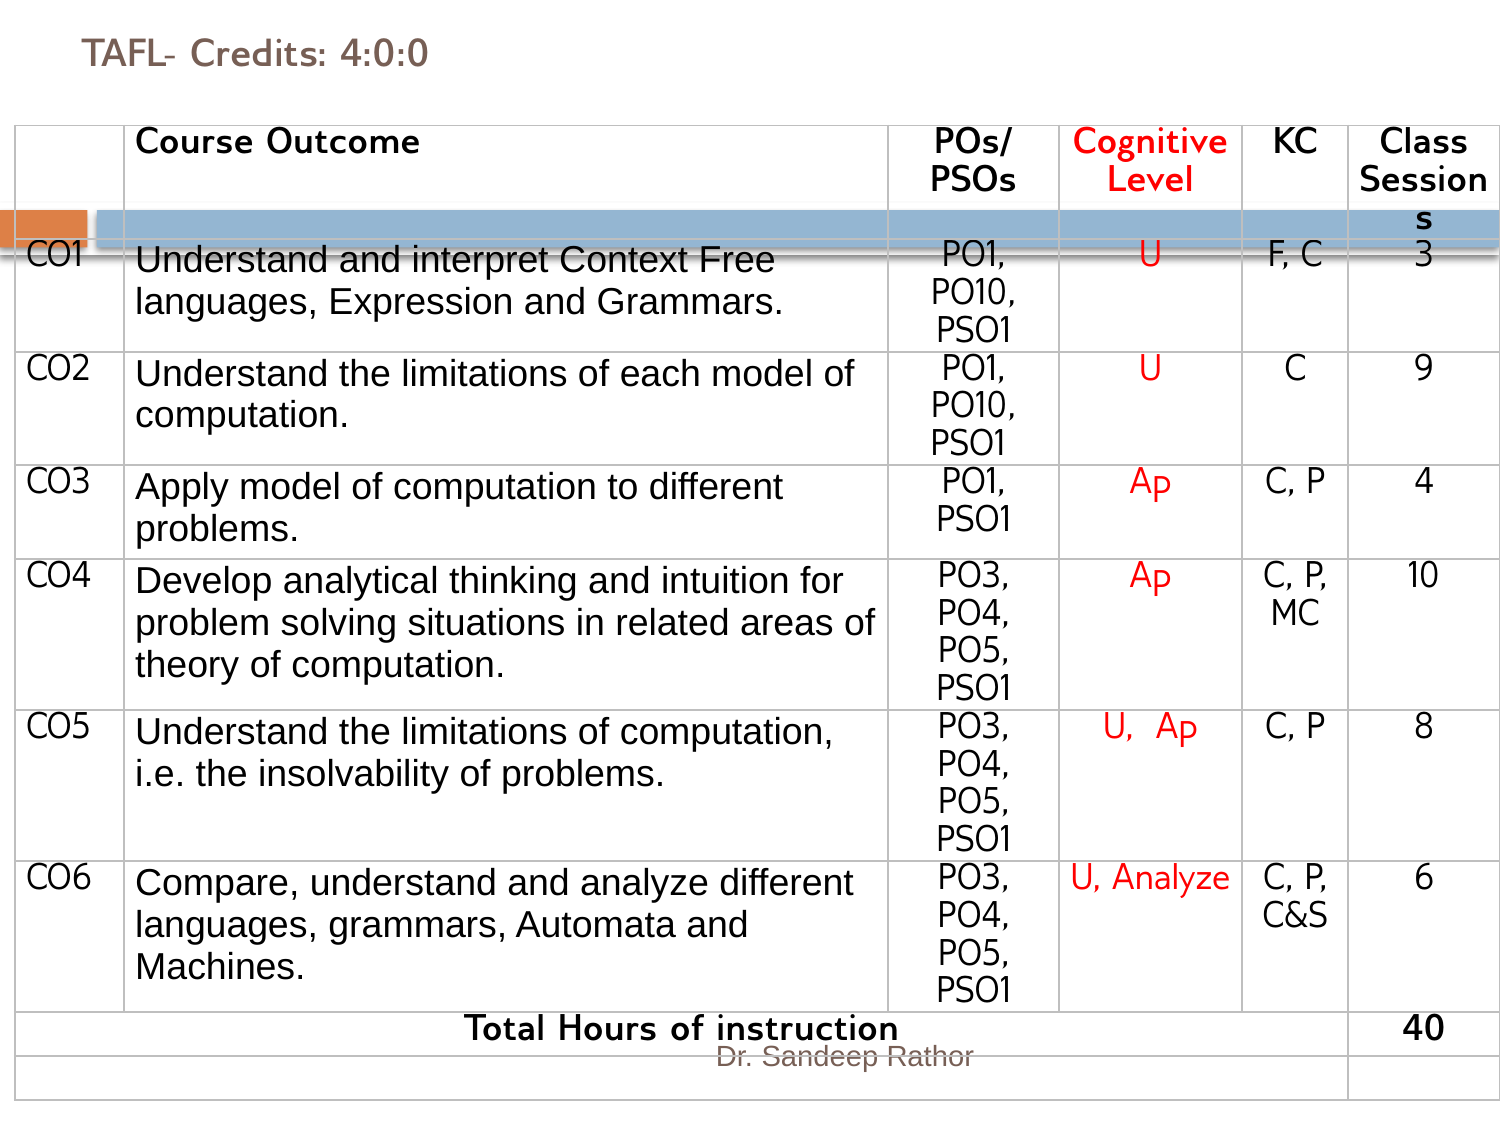

# TAFL- Credits: 4:0:0
|  | Course Outcome | POs/ PSOs | Cognitive Level | KC | Class Sessions |
| --- | --- | --- | --- | --- | --- |
| CO1 | Understand and interpret Context Free languages, Expression and Grammars. | PO1, PO10, PSO1 | U | F, C | 3 |
| CO2 | Understand the limitations of each model of computation. | PO1, PO10, PSO1 | U | C | 9 |
| CO3 | Apply model of computation to different problems. | PO1, PSO1 | Ap | C, P | 4 |
| CO4 | Develop analytical thinking and intuition for problem solving situations in related areas of theory of computation. | PO3, PO4, PO5, PSO1 | Ap | C, P, MC | 10 |
| CO5 | Understand the limitations of computation, i.e. the insolvability of problems. | PO3, PO4, PO5, PSO1 | U, Ap | C, P | 8 |
| CO6 | Compare, understand and analyze different languages, grammars, Automata and Machines. | PO3, PO4, PO5, PSO1 | U, Analyze | C, P, C&S | 6 |
| Total Hours of instruction |  |  |  |  | 40 |
|  |  |  |  |  |  |
Dr. Sandeep Rathor